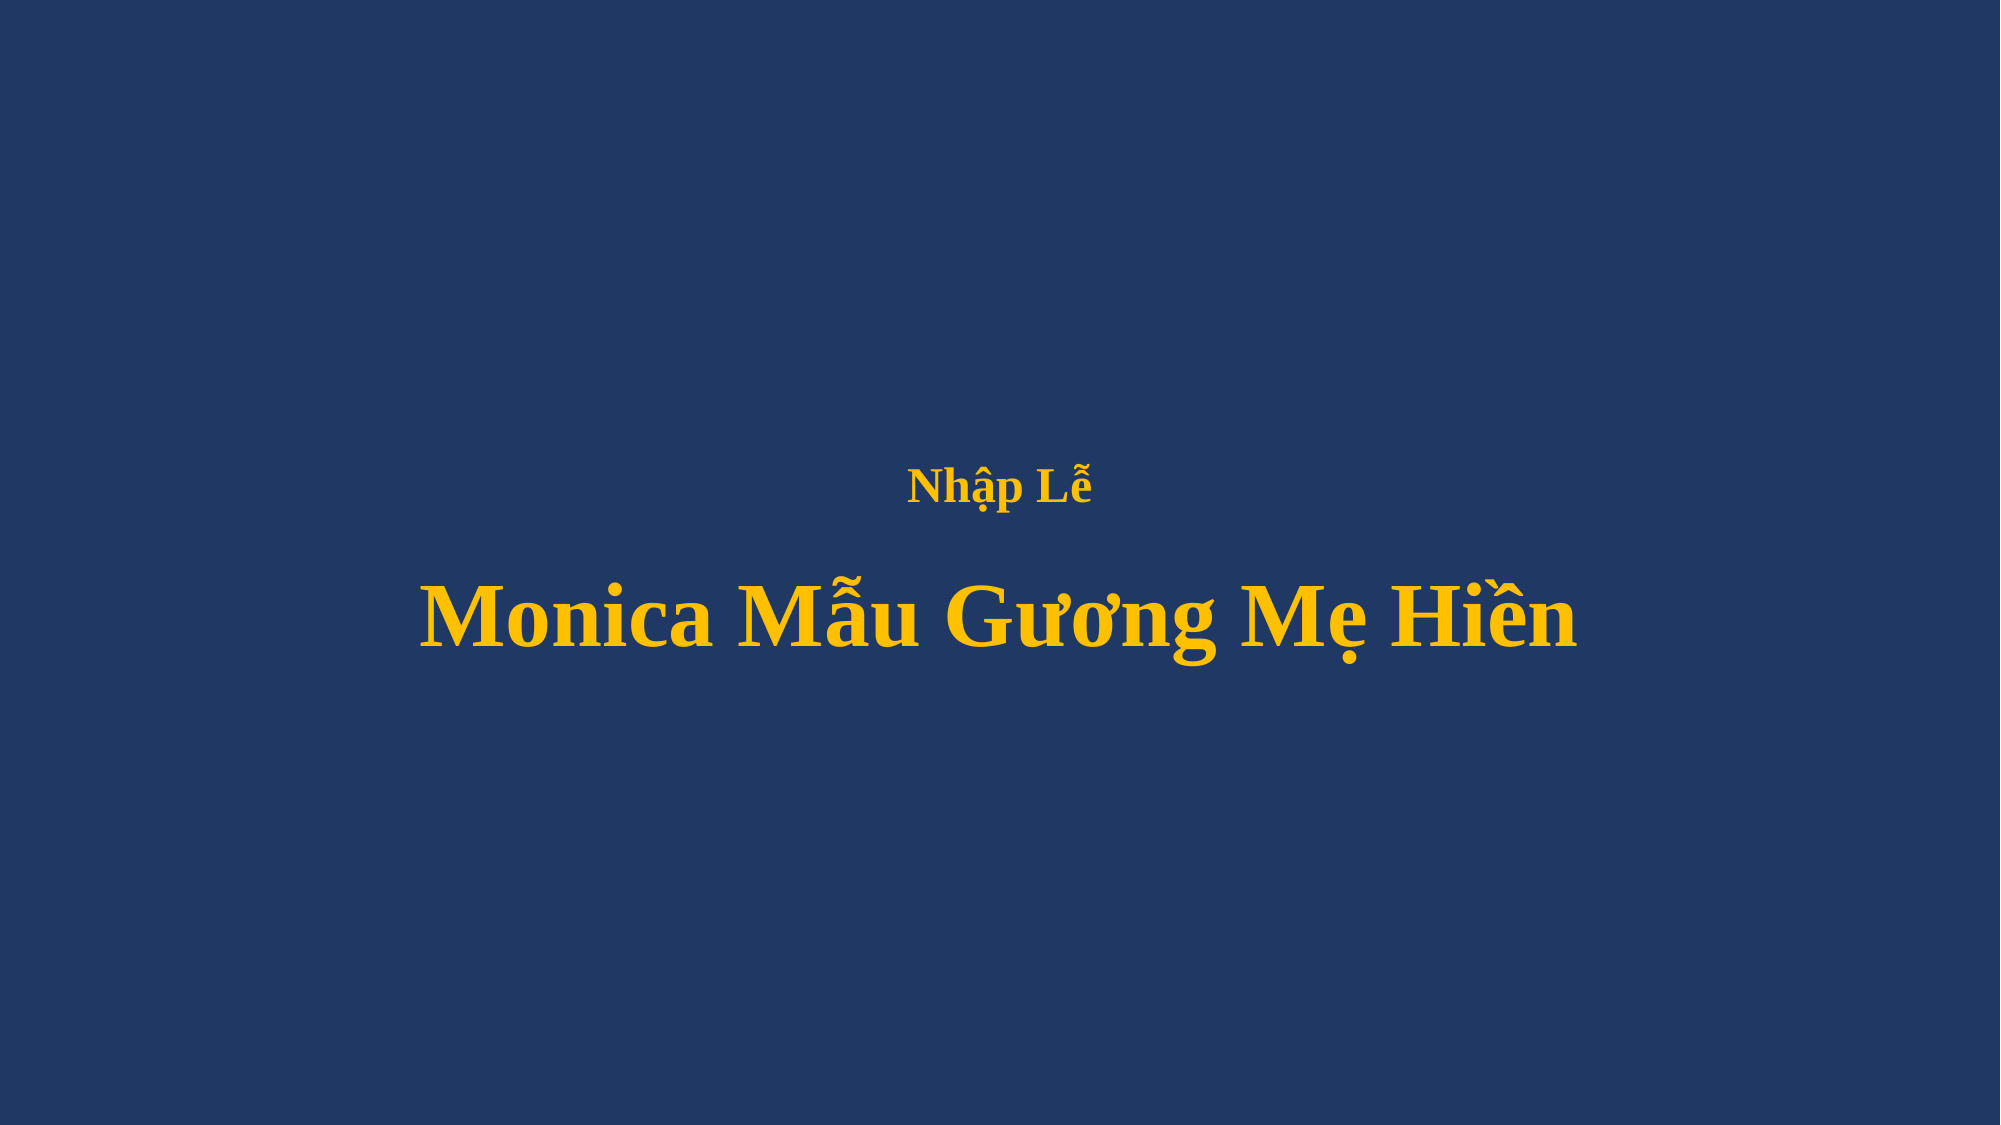

# Nhập Lễ Monica Mẫu Gương Mẹ Hiền